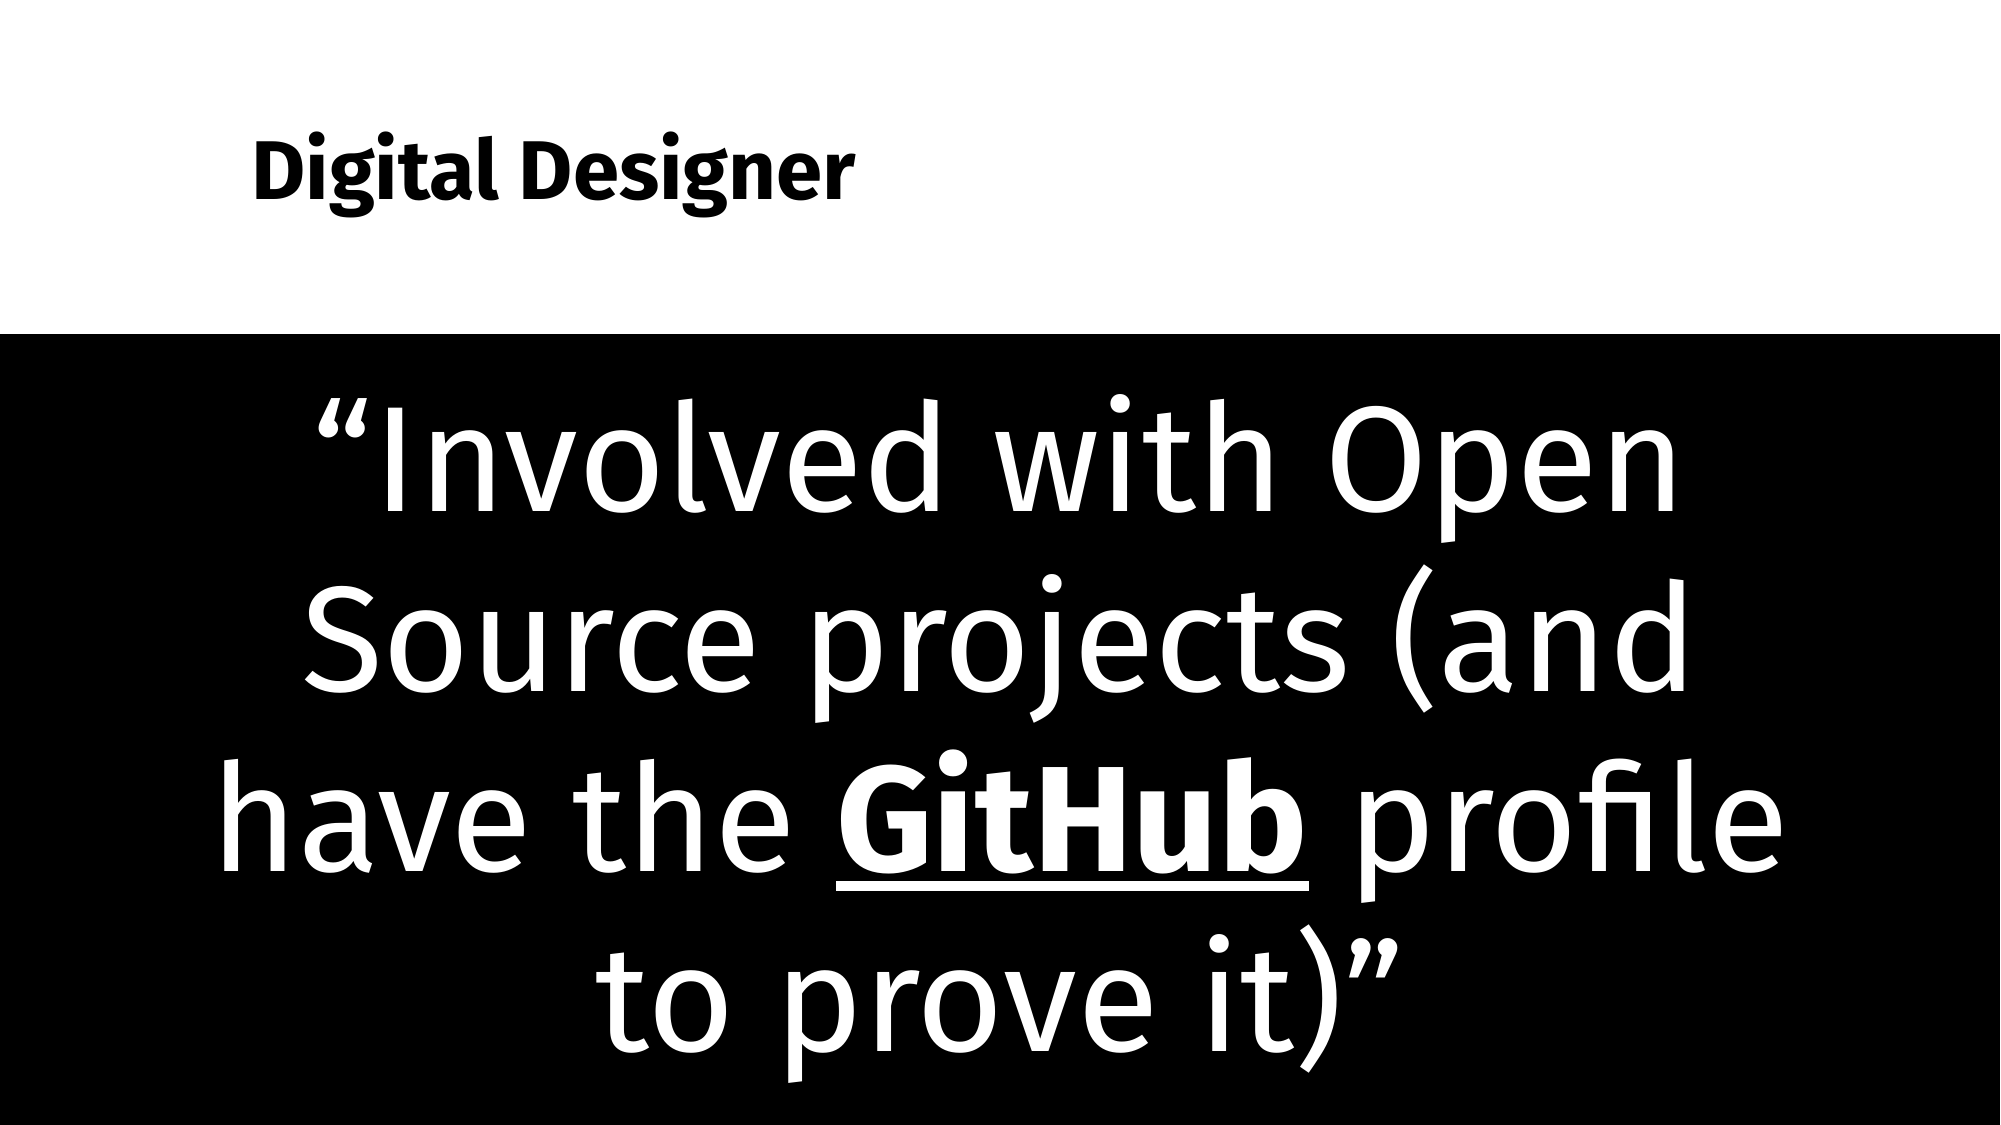

Digital Designer

“Involved with Open Source projects (and have the GitHub profile to prove it)”